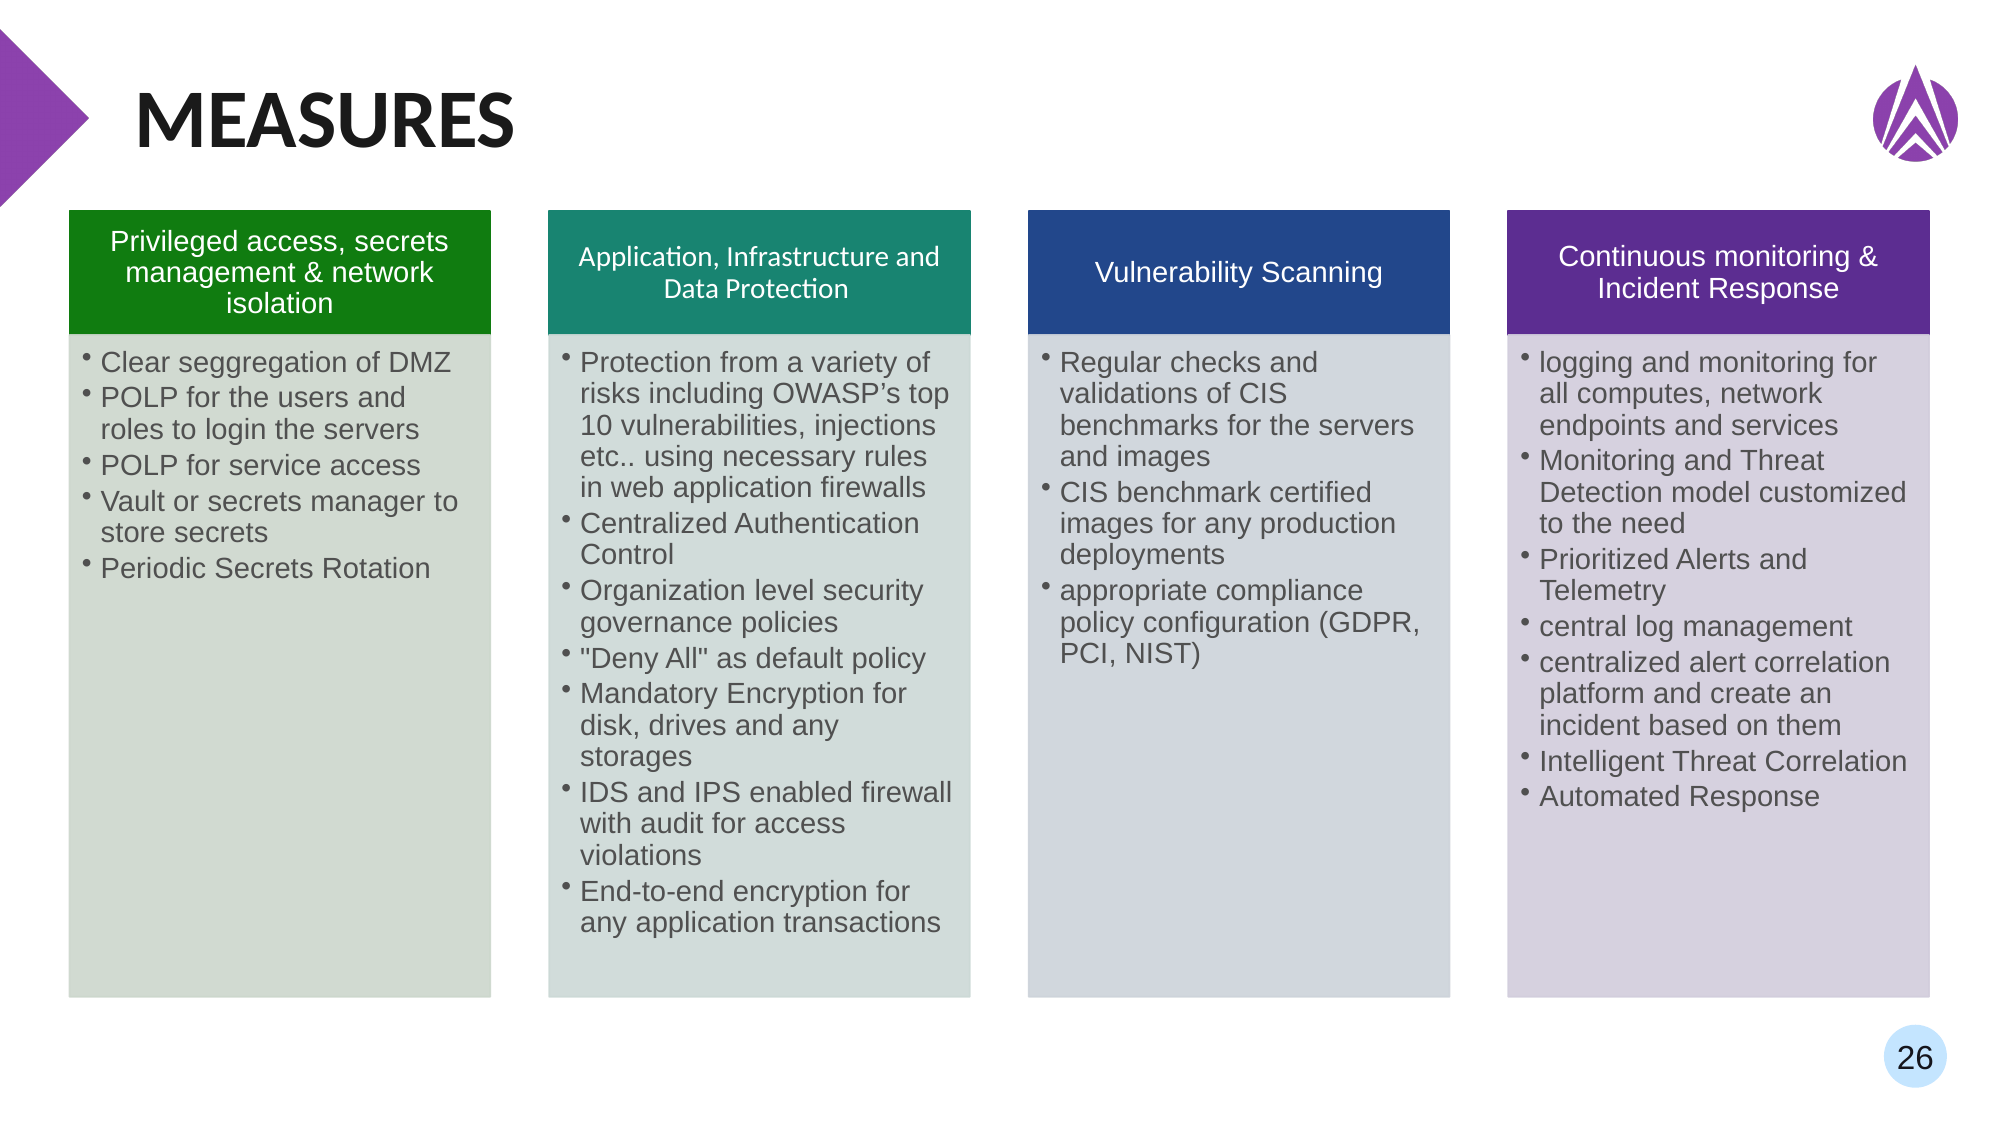

# Measures
Privileged access, secrets management & network isolation
Clear seggregation of DMZ
POLP for the users and roles to login the servers
POLP for service access
Vault or secrets manager to store secrets
Periodic Secrets Rotation
Application, Infrastructure and Data Protection
Protection from a variety of risks including OWASP’s top 10 vulnerabilities, injections etc.. using necessary rules in web application firewalls
Centralized Authentication Control
Organization level security governance policies
"Deny All" as default policy
Mandatory Encryption for disk, drives and any storages
IDS and IPS enabled firewall with audit for access violations
End-to-end encryption for any application transactions
Vulnerability Scanning
Regular checks and validations of CIS benchmarks for the servers and images
CIS benchmark certified images for any production deployments
appropriate compliance policy configuration (GDPR, PCI, NIST)
Continuous monitoring & Incident Response
logging and monitoring for all computes, network endpoints and services
Monitoring and Threat Detection model customized to the need
Prioritized Alerts and Telemetry
central log management
centralized alert correlation platform and create an incident based on them
Intelligent Threat Correlation
Automated Response